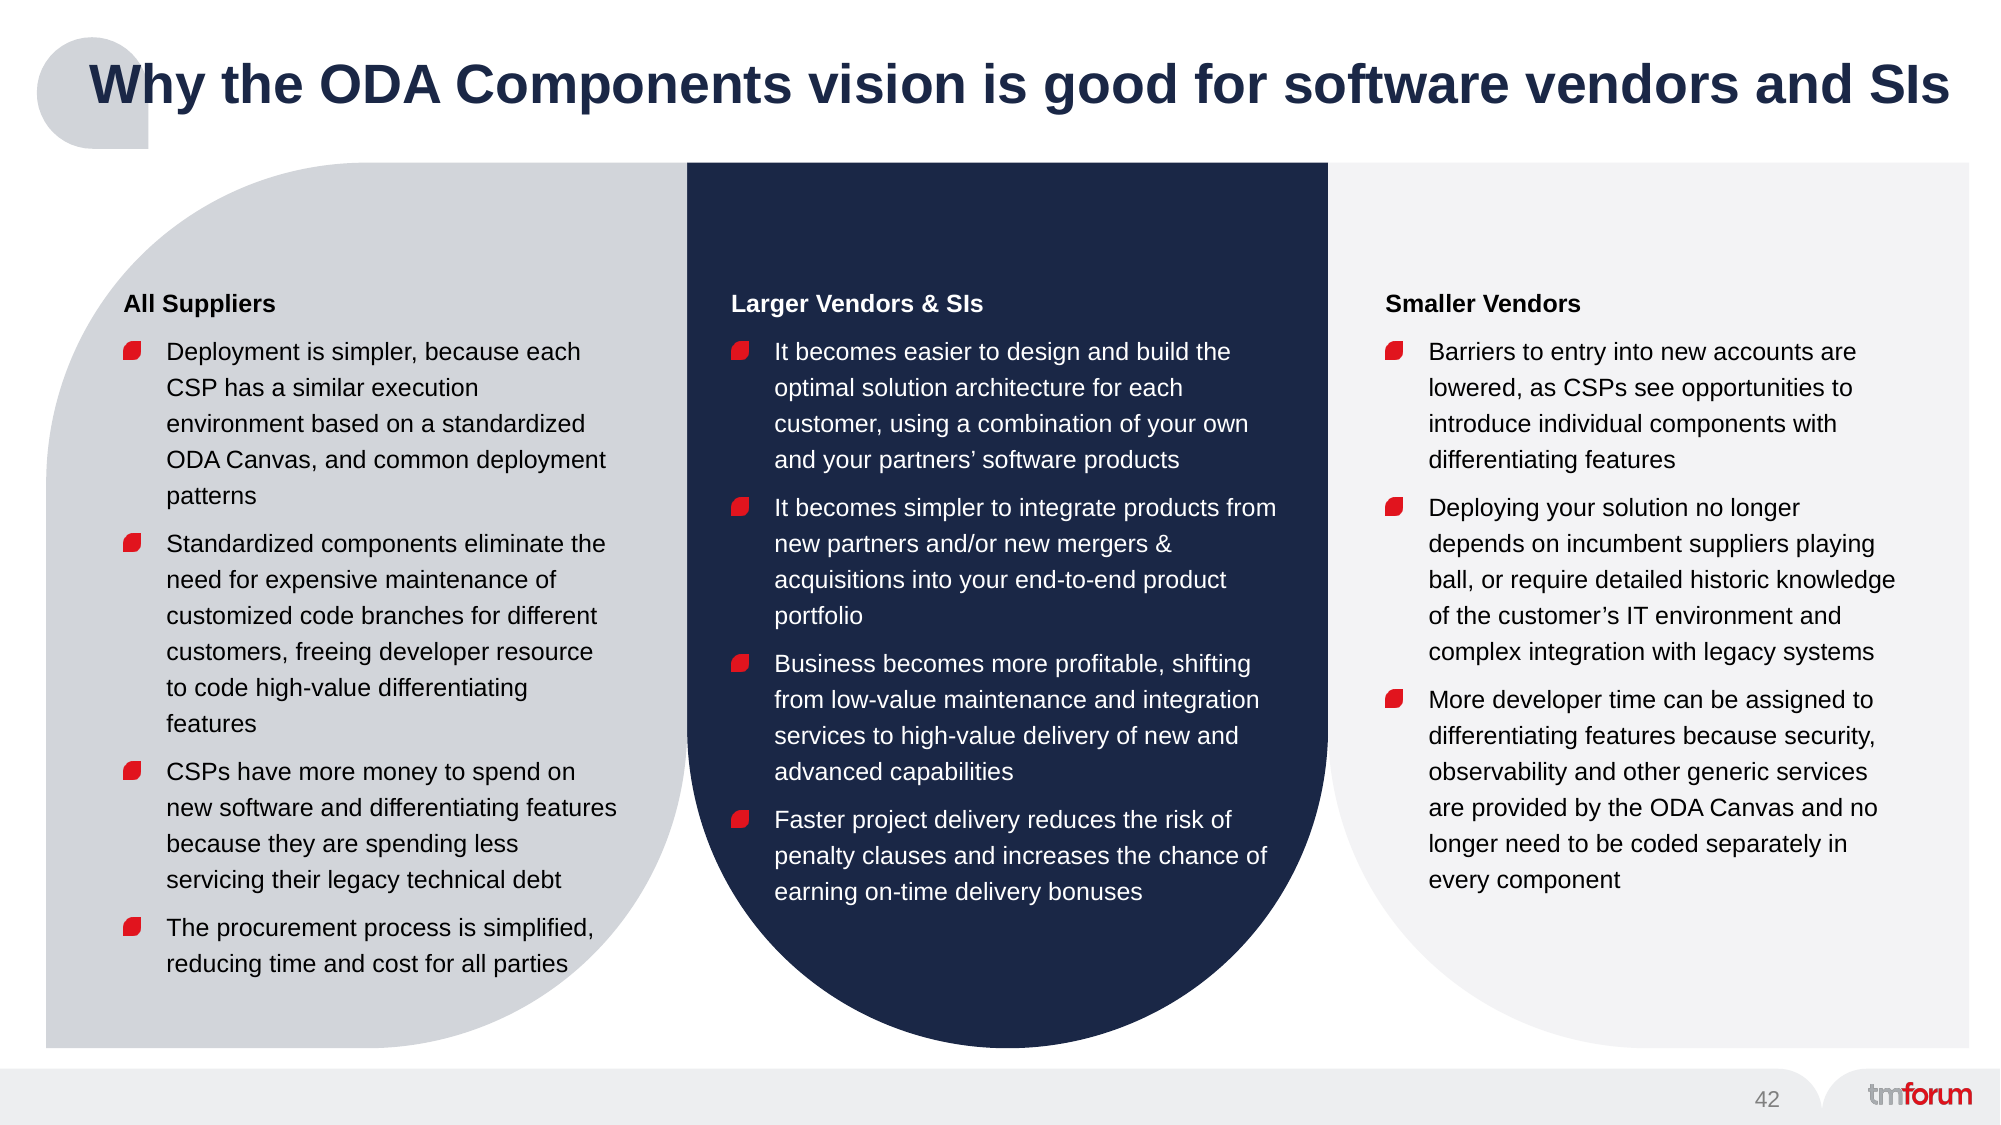

# Why the ODA Components vision is good for software vendors and SIs

All Suppliers
Deployment is simpler, because each CSP has a similar execution environment based on a standardized ODA Canvas, and common deployment patterns
Standardized components eliminate the need for expensive maintenance of customized code branches for different customers, freeing developer resource to code high-value differentiating features
CSPs have more money to spend on new software and differentiating features because they are spending less servicing their legacy technical debt
The procurement process is simplified, reducing time and cost for all parties
Larger Vendors & SIs
It becomes easier to design and build the optimal solution architecture for each customer, using a combination of your own and your partners’ software products
It becomes simpler to integrate products from new partners and/or new mergers & acquisitions into your end-to-end product portfolio
Business becomes more profitable, shifting from low-value maintenance and integration services to high-value delivery of new and advanced capabilities
Faster project delivery reduces the risk of penalty clauses and increases the chance of earning on-time delivery bonuses
Smaller Vendors
Barriers to entry into new accounts are lowered, as CSPs see opportunities to introduce individual components with differentiating features
Deploying your solution no longer depends on incumbent suppliers playing ball, or require detailed historic knowledge of the customer’s IT environment and complex integration with legacy systems
More developer time can be assigned to differentiating features because security, observability and other generic services are provided by the ODA Canvas and no longer need to be coded separately in every component